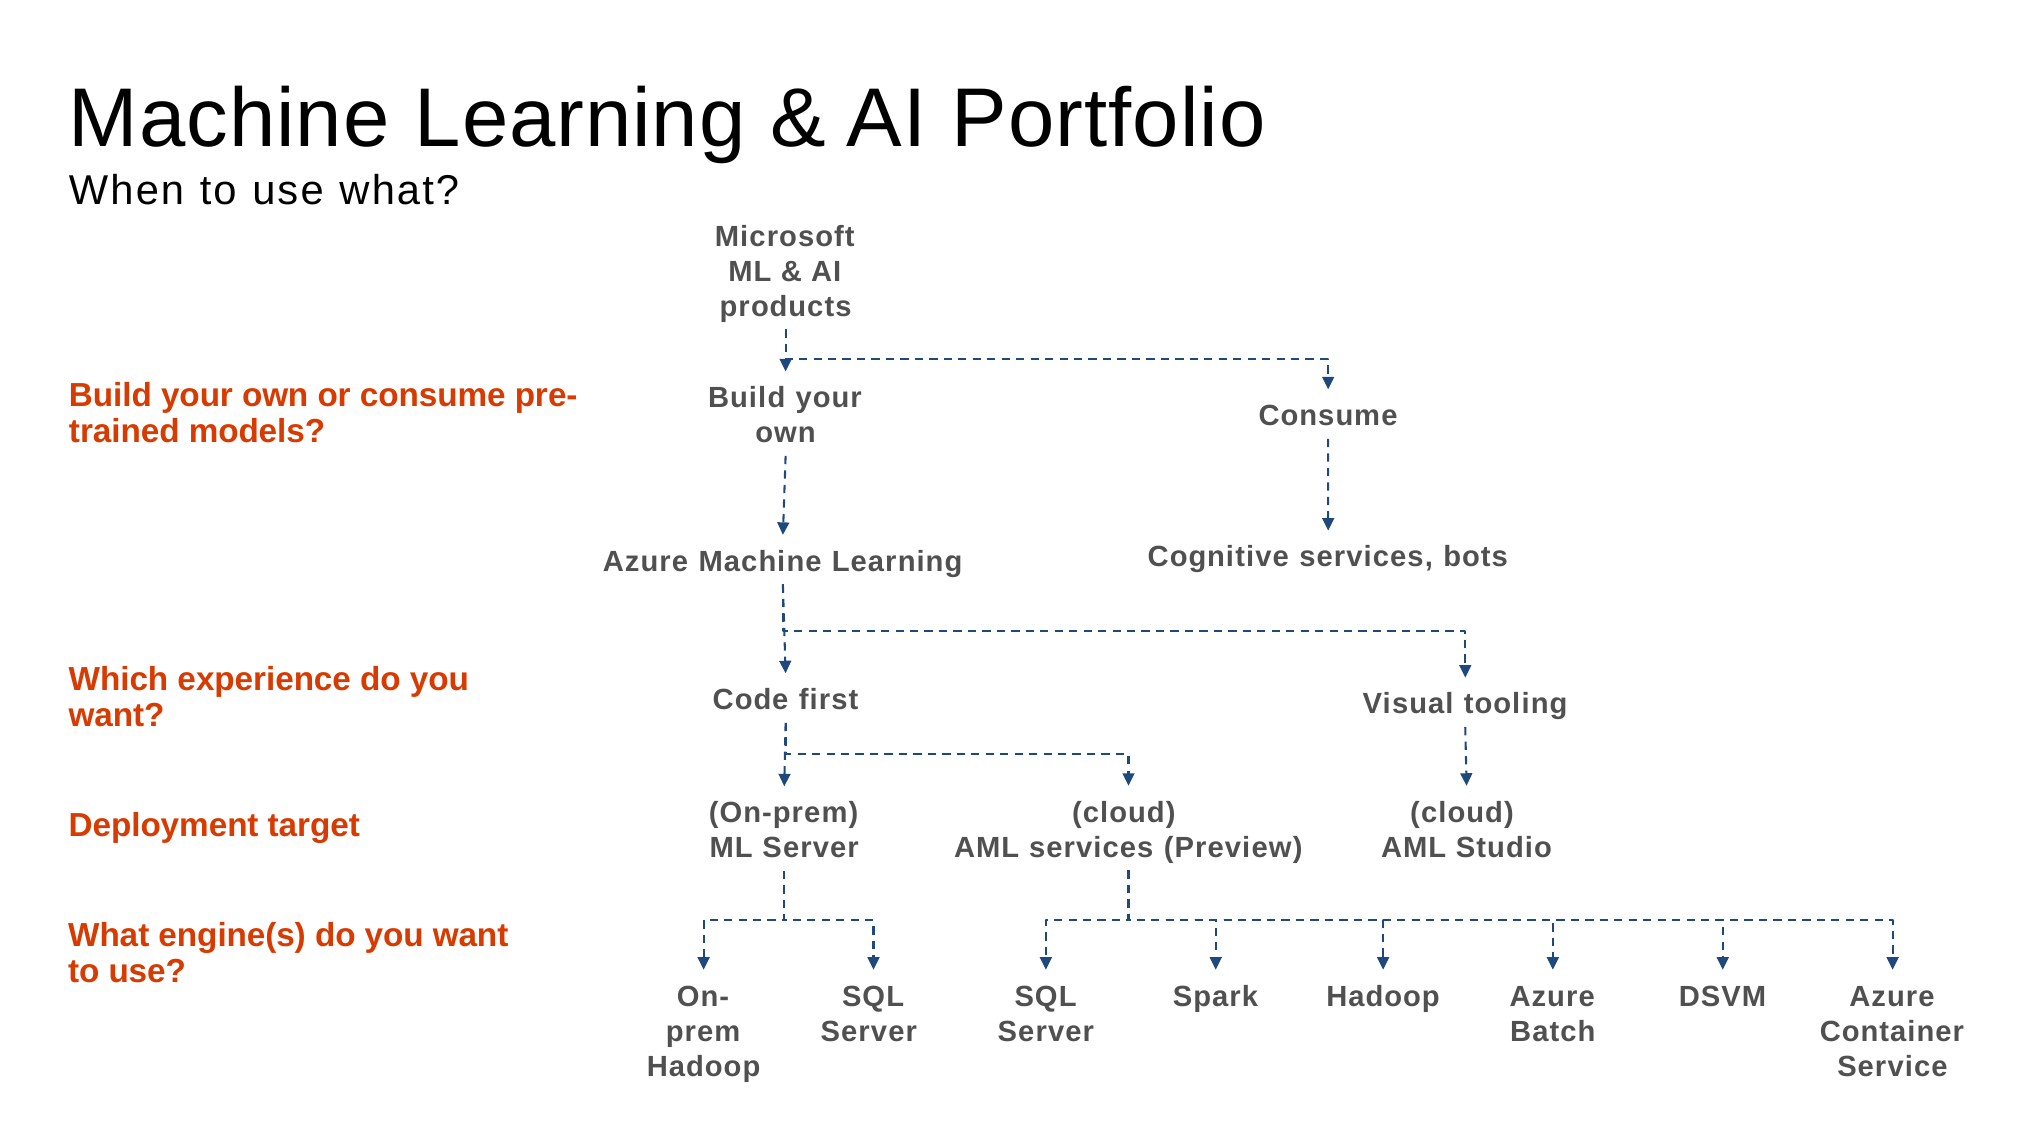

# Machine Learning & AI Portfolio When to use what?
Microsoft ML & AI products
Build your own or consume pre-trained models?
Build your own
Consume
Cognitive services, bots
Azure Machine Learning
Which experience do you want?
Code first
Visual tooling
(On-prem)
ML Server
(cloud)
AML services (Preview)
(cloud)
AML Studio
Deployment target
What engine(s) do you want to use?
SQL Server
SQL Server
Azure Batch
Spark
Hadoop
DSVM
On-prem Hadoop
Azure Container Service